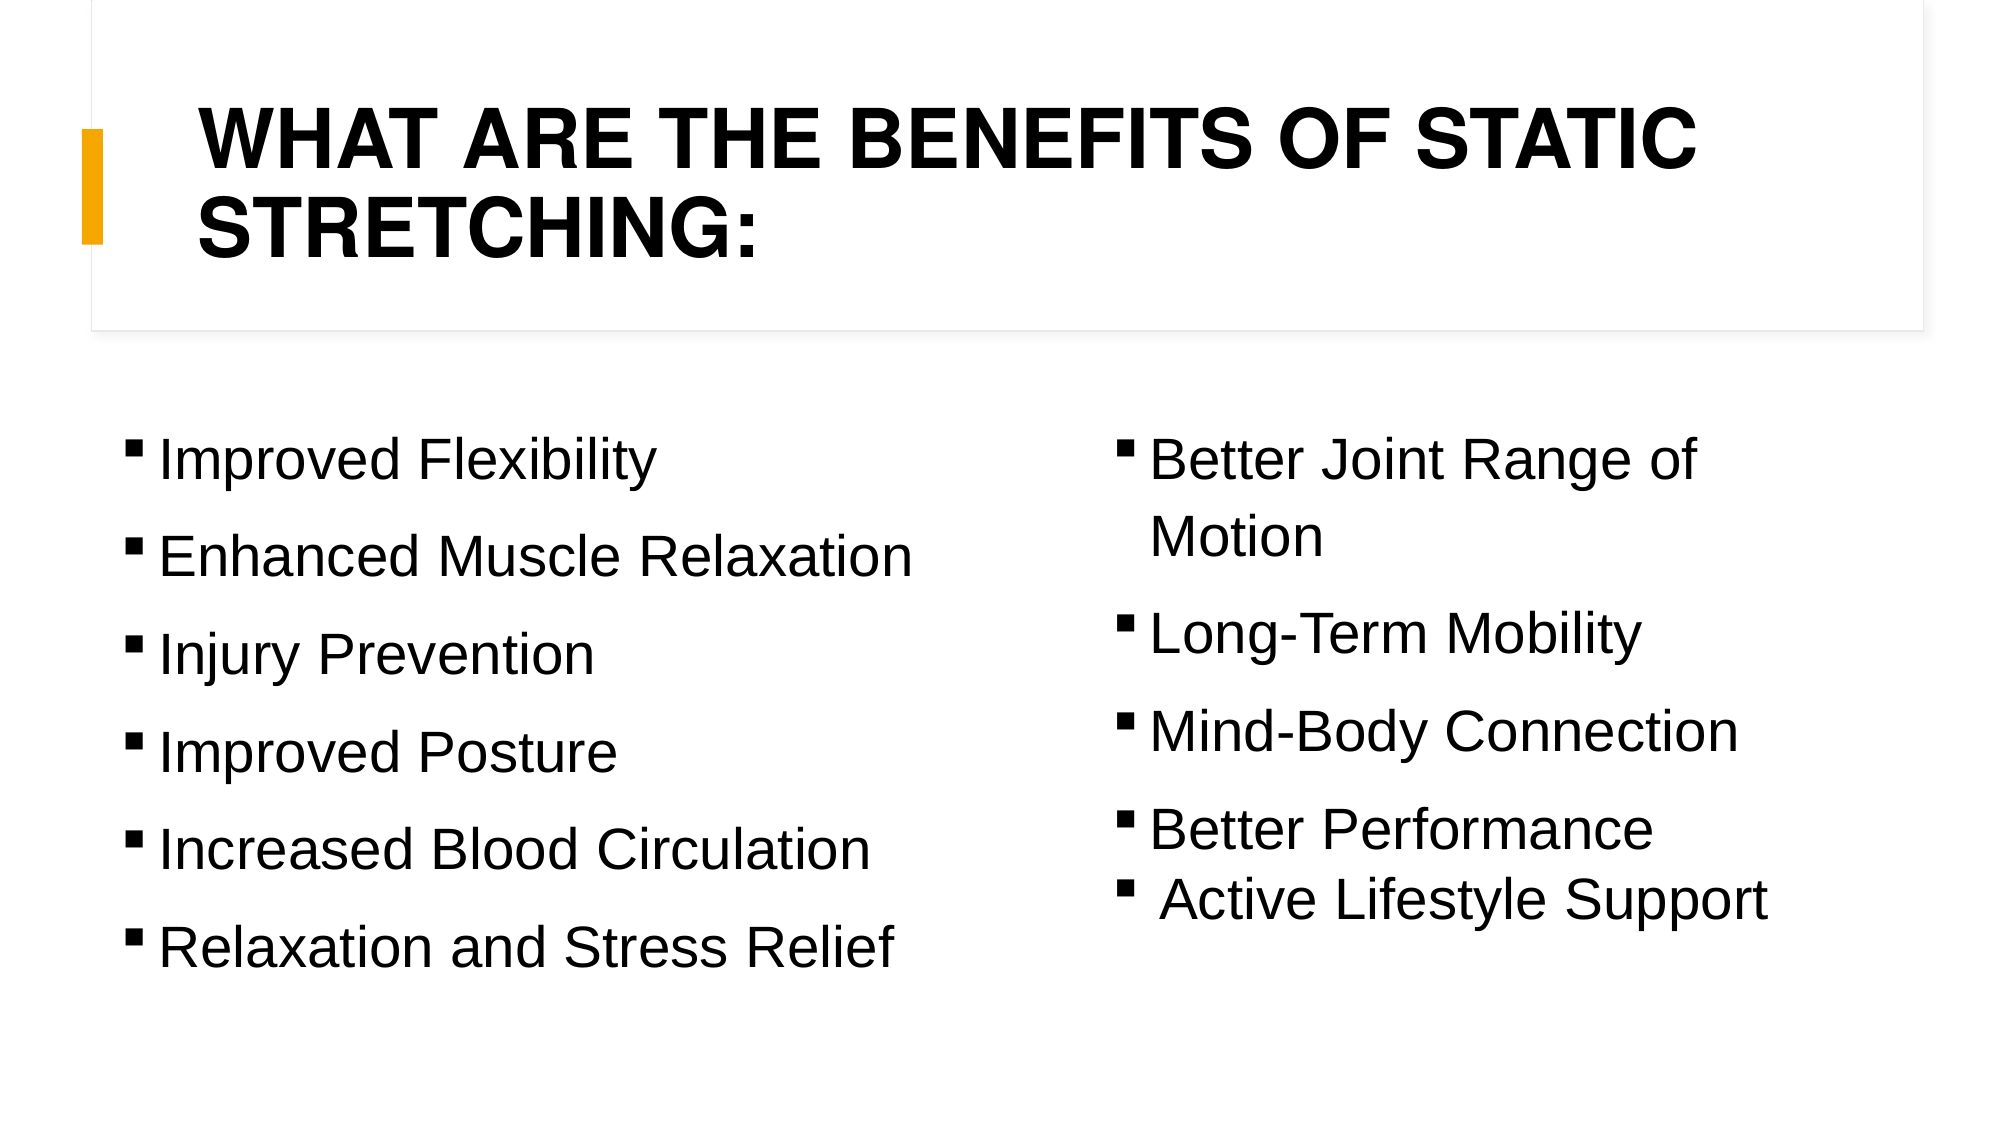

# WHAT ARE THE BENEFITS OF STATIC STRETCHING:
Improved Flexibility
Enhanced Muscle Relaxation
Injury Prevention
Improved Posture
Increased Blood Circulation
Relaxation and Stress Relief

Better Joint Range of Motion
Long-Term Mobility
Mind-Body Connection
Better Performance
Active Lifestyle Support